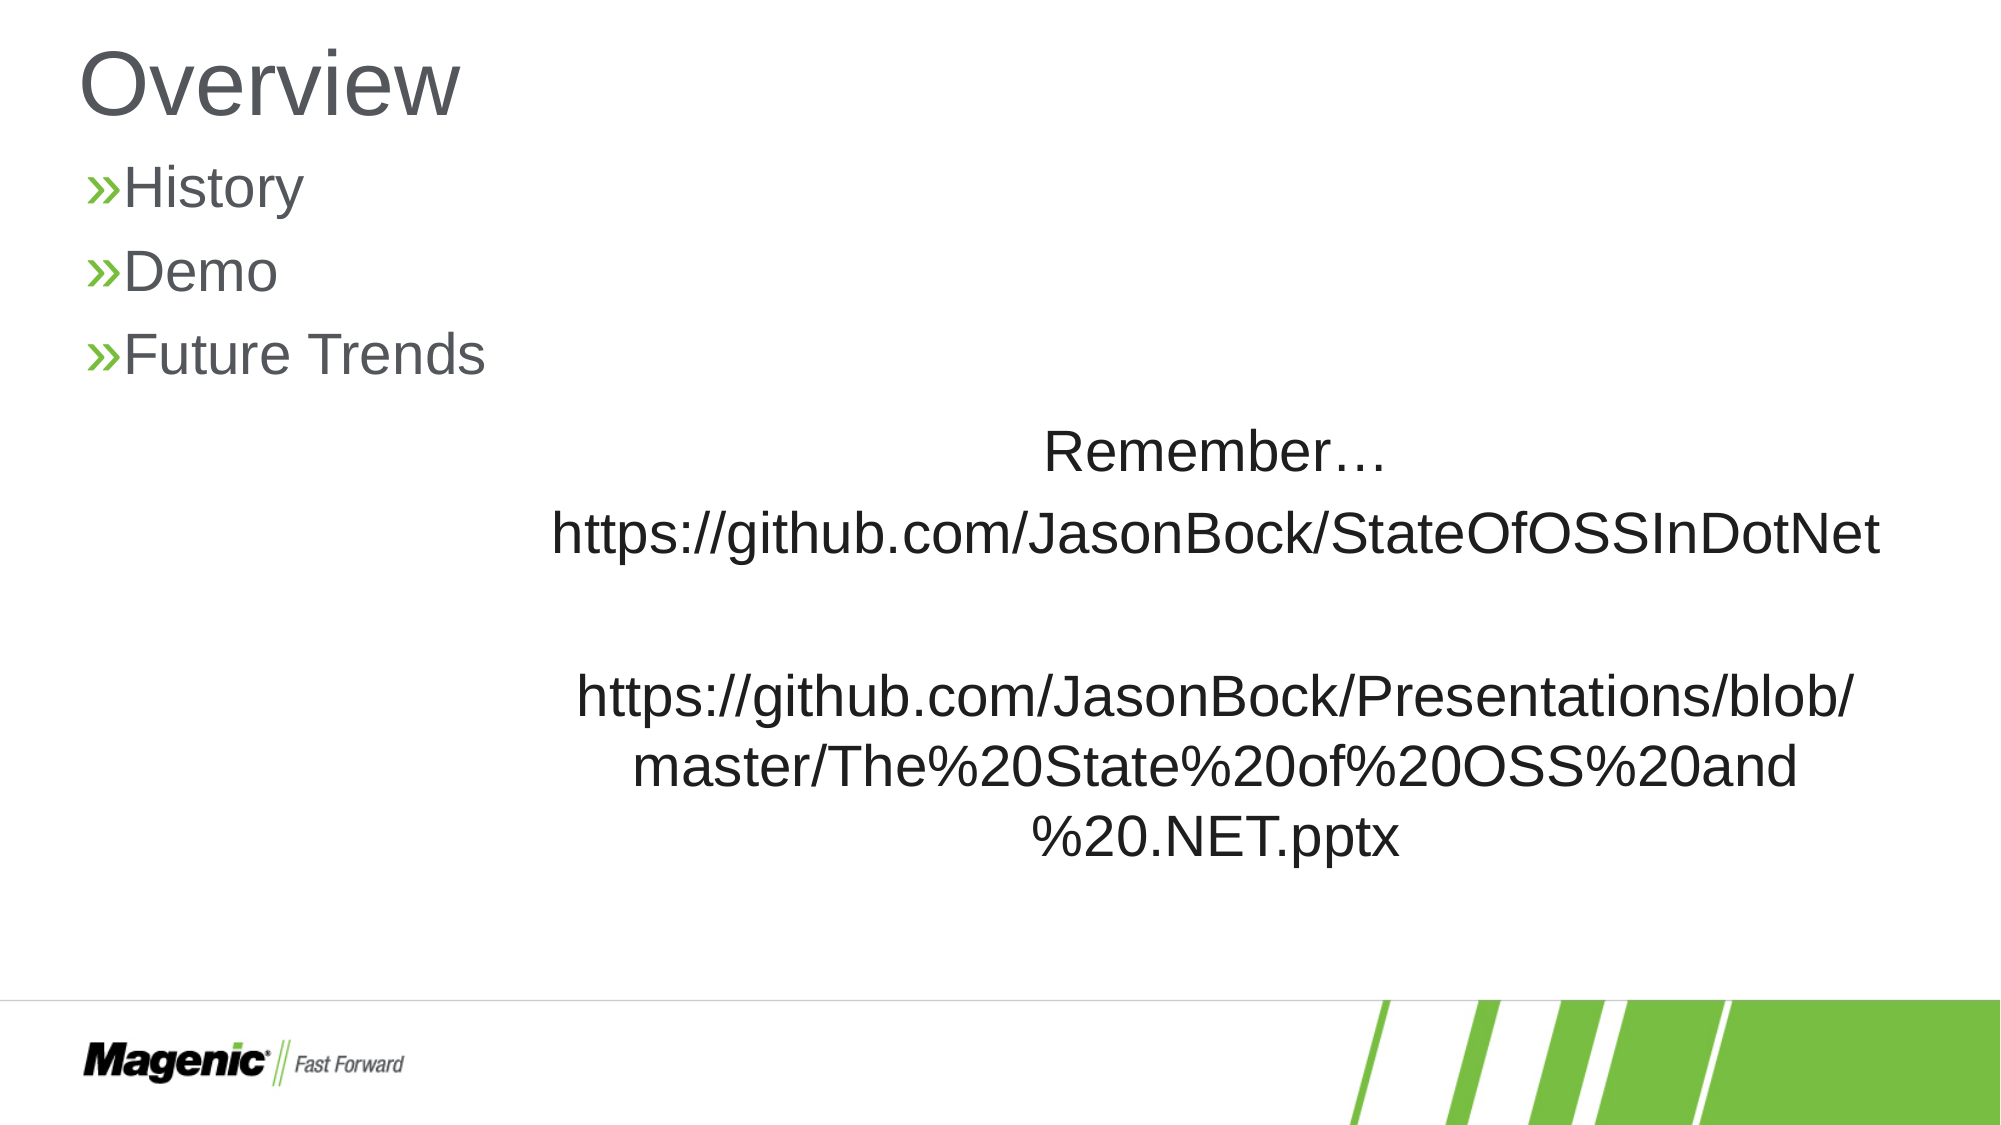

# Overview
History
Demo
Future Trends

Remember…
https://github.com/JasonBock/StateOfOSSInDotNet

https://github.com/JasonBock/Presentations/blob/master/The%20State%20of%20OSS%20and%20.NET.pptx